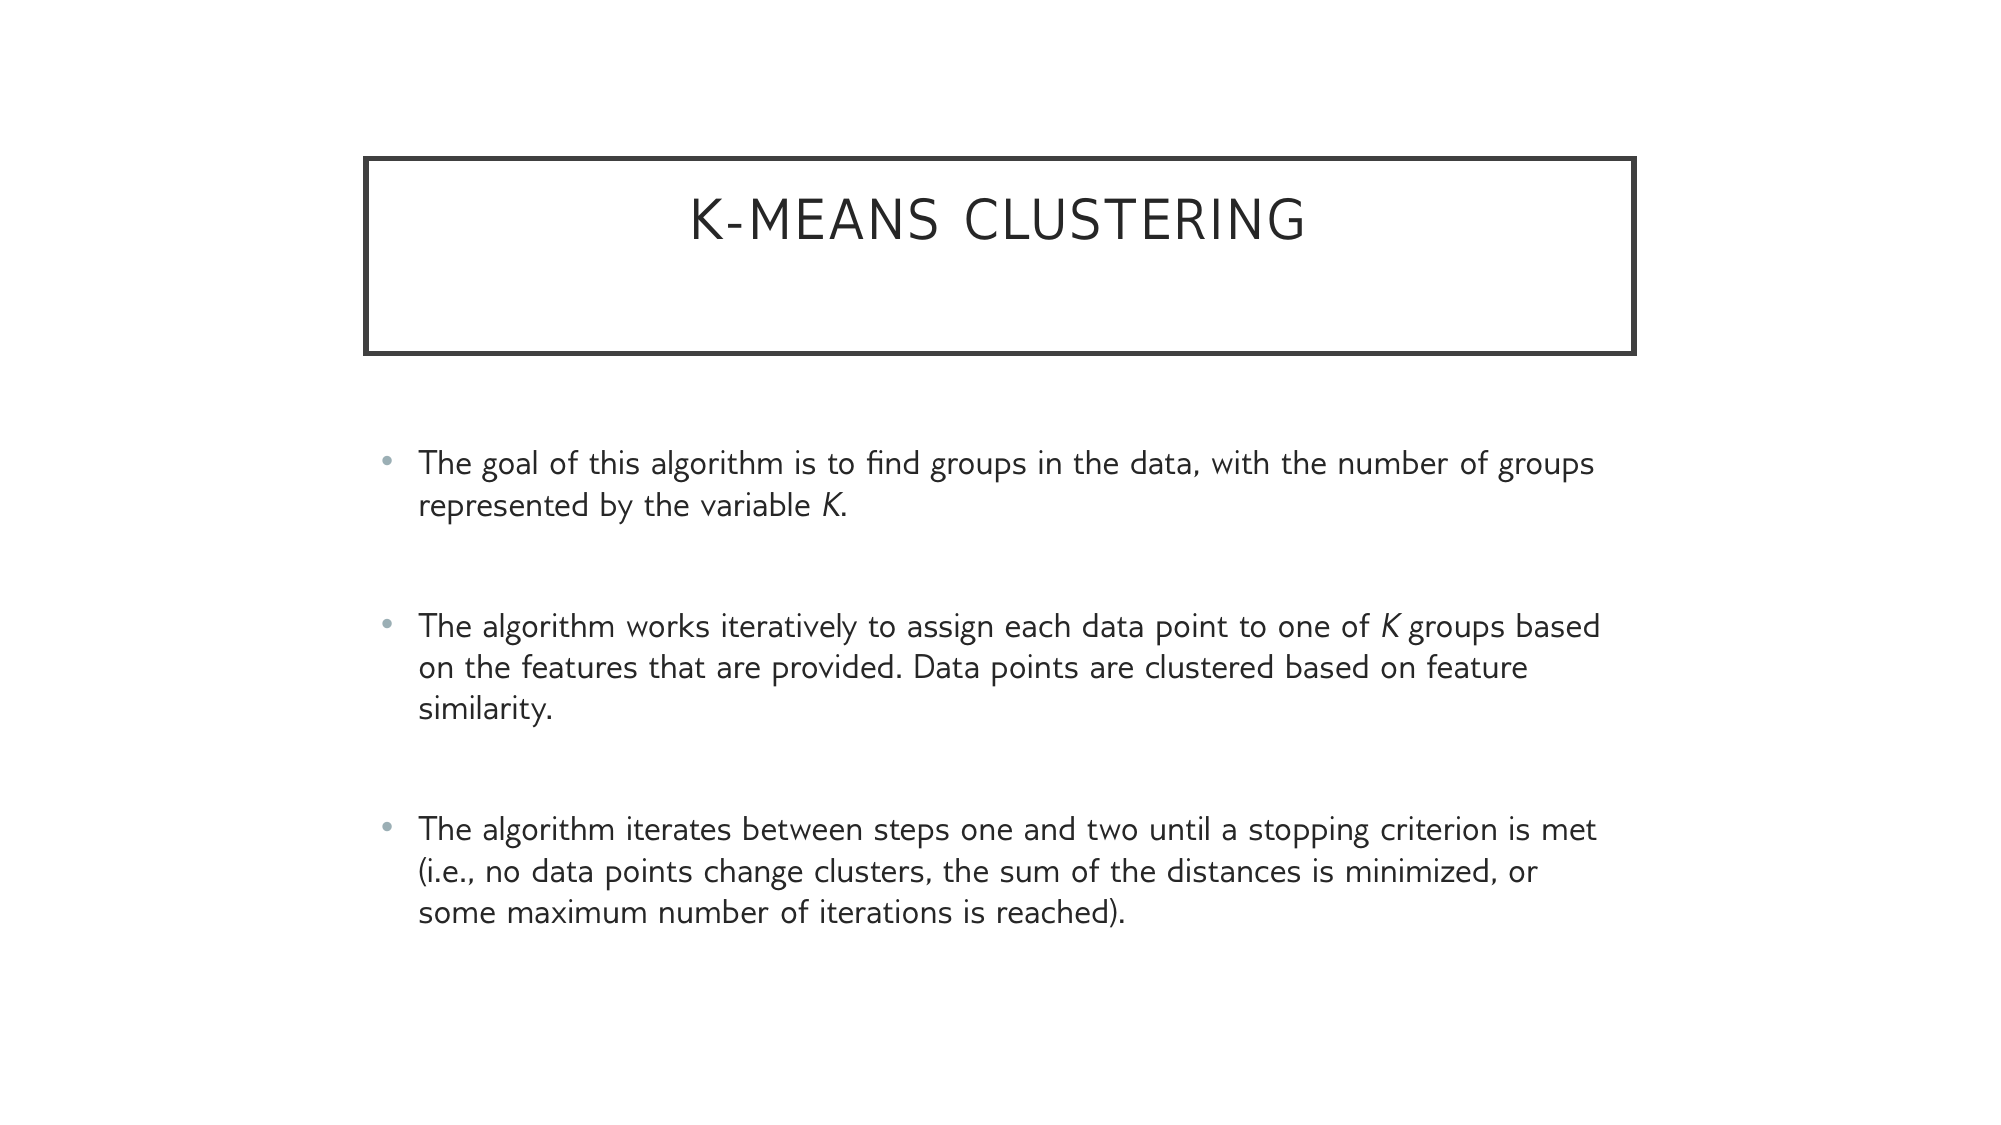

# K-means Clustering
The goal of this algorithm is to find groups in the data, with the number of groups represented by the variable K.

The algorithm works iteratively to assign each data point to one of K groups based on the features that are provided. Data points are clustered based on feature similarity.

The algorithm iterates between steps one and two until a stopping criterion is met (i.e., no data points change clusters, the sum of the distances is minimized, or some maximum number of iterations is reached).